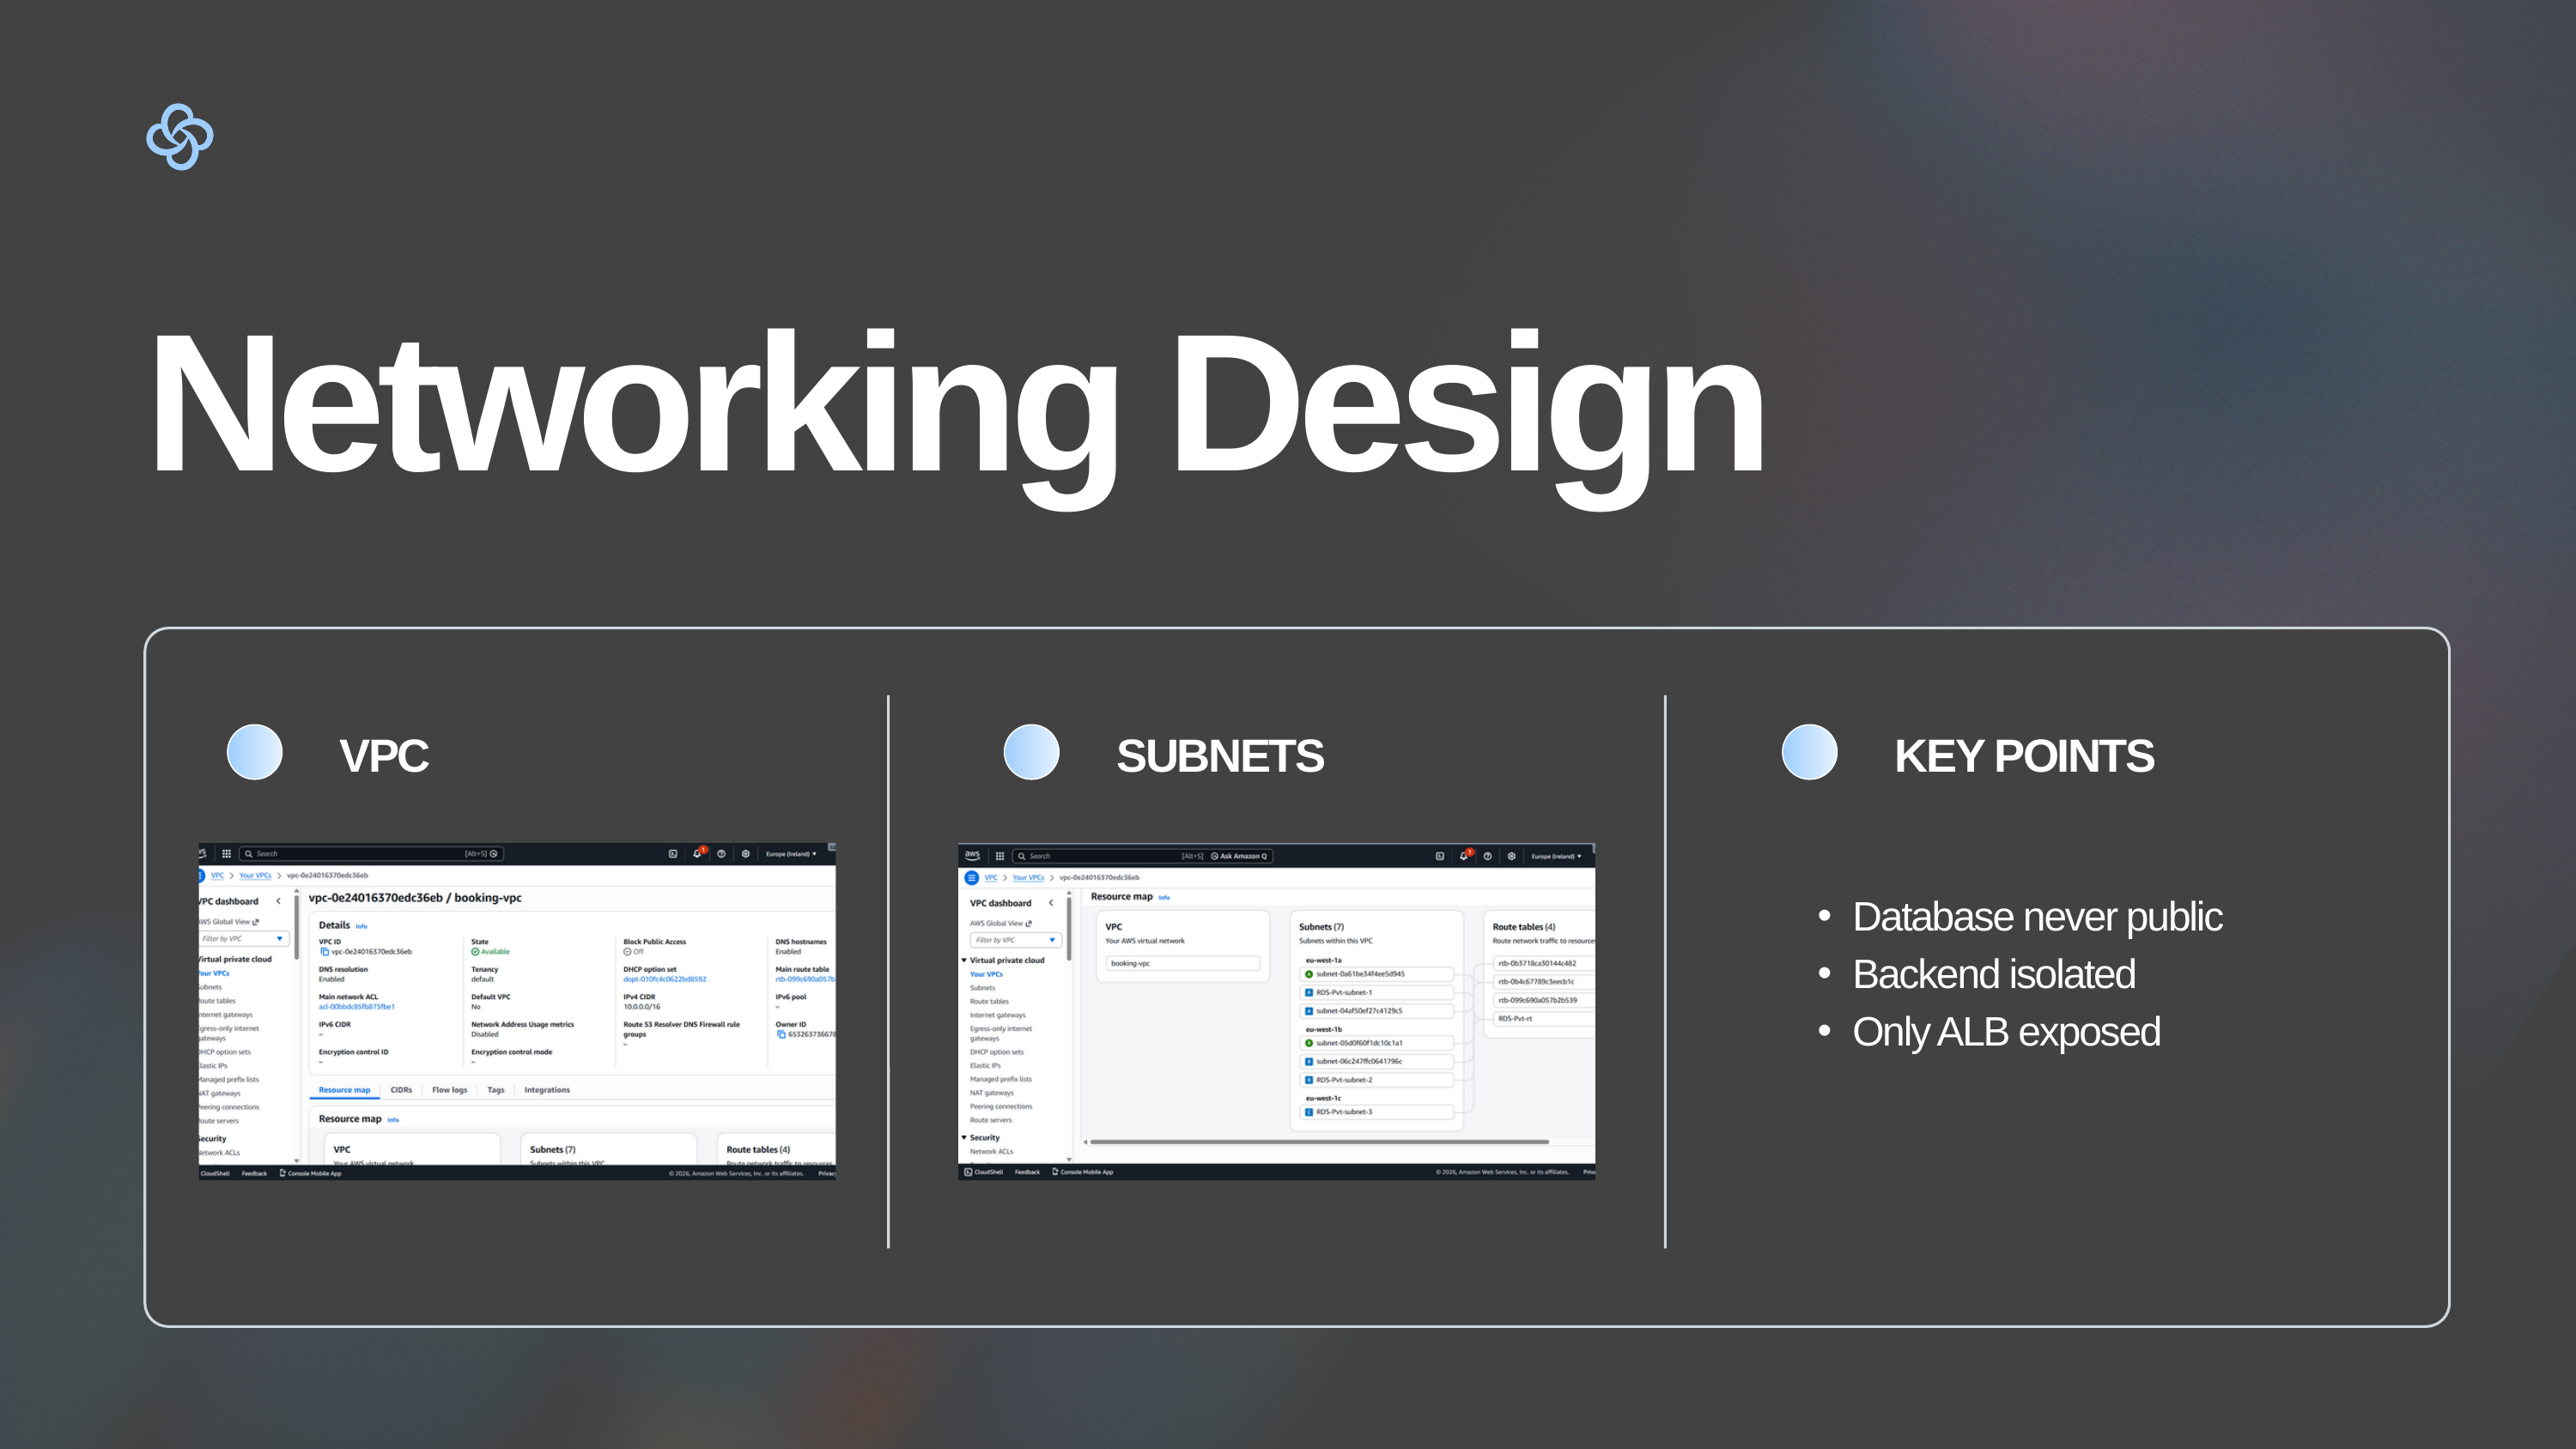

Networking Design

VPC
SUBNETS
KEY POINTS

Database never public
Backend isolated
Only ALB exposed